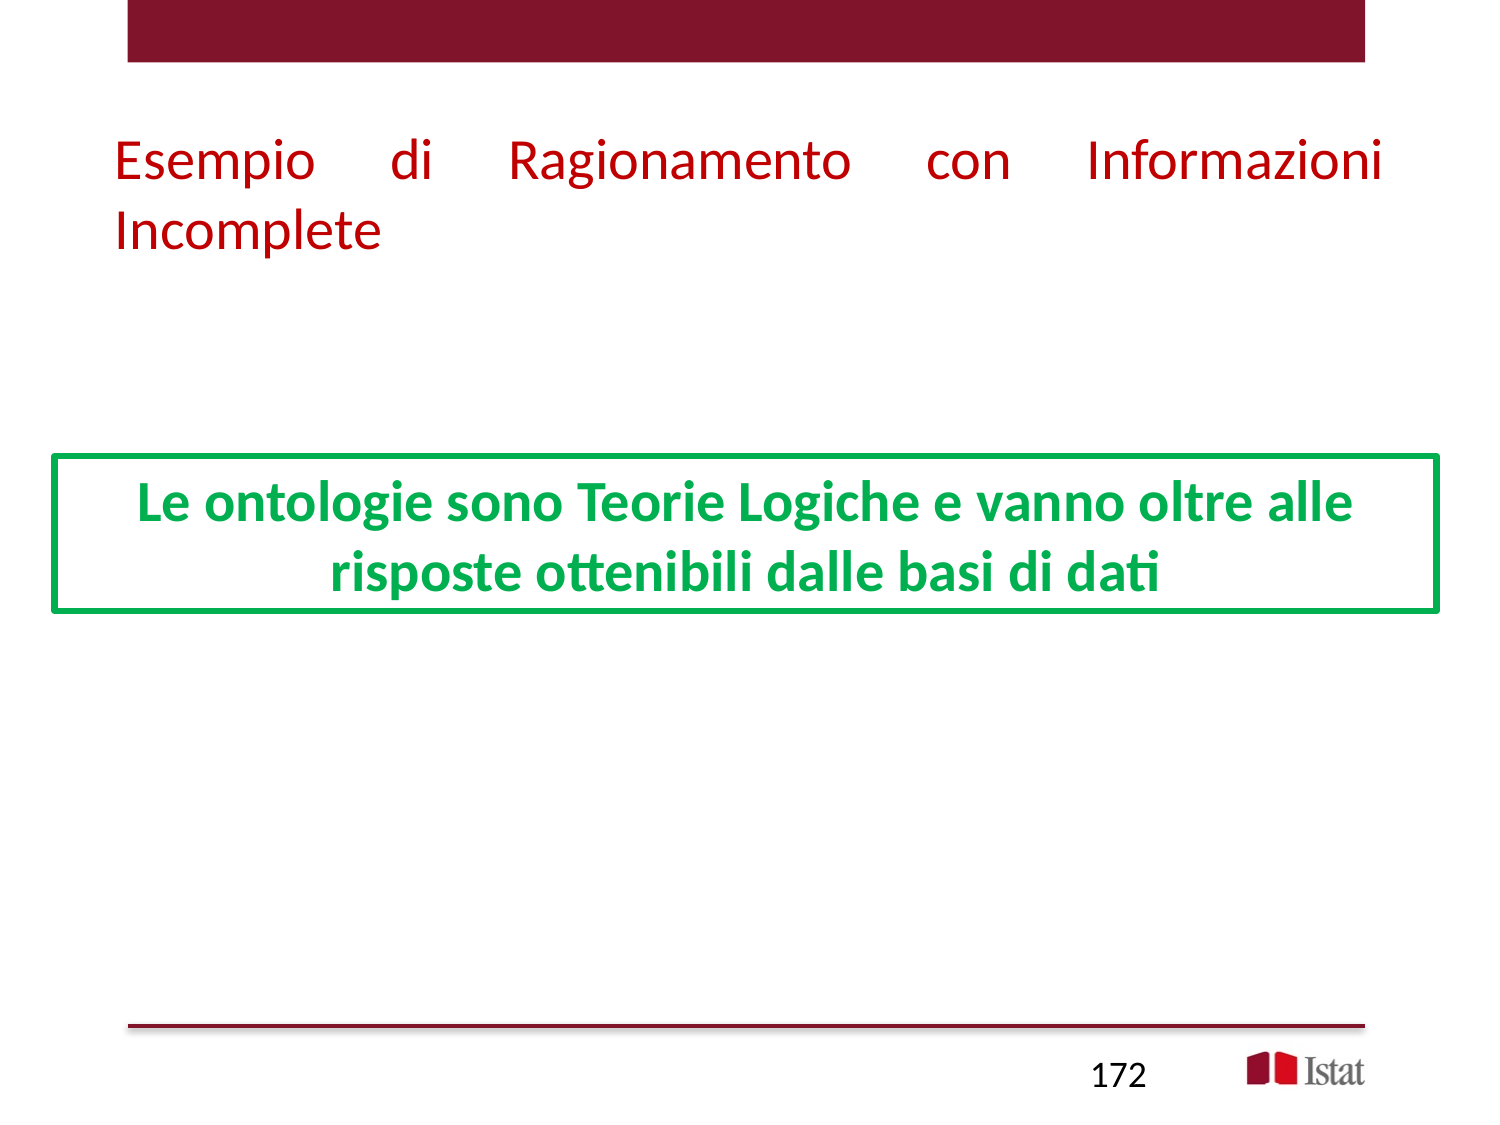

Esempio di Ragionamento con Informazioni Incomplete
Le ontologie sono Teorie Logiche e vanno oltre alle risposte ottenibili dalle basi di dati
172